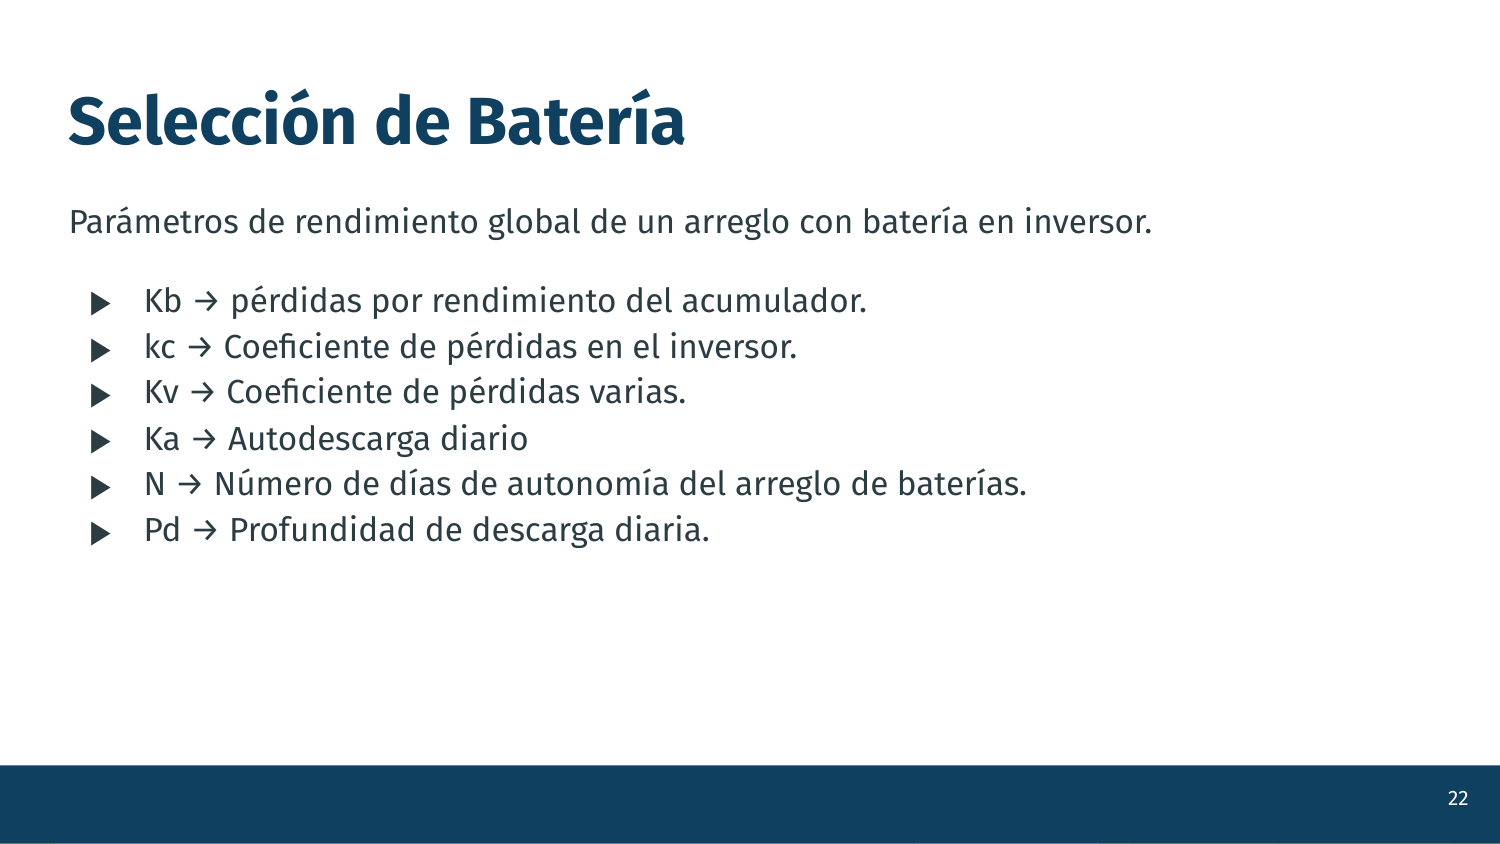

# Selección de Batería
Parámetros de rendimiento global de un arreglo con batería en inversor.
Kb → pérdidas por rendimiento del acumulador.
kc → Coeficiente de pérdidas en el inversor.
Kv → Coeficiente de pérdidas varias.
Ka → Autodescarga diario
N → Número de días de autonomía del arreglo de baterías.
Pd → Profundidad de descarga diaria.

22